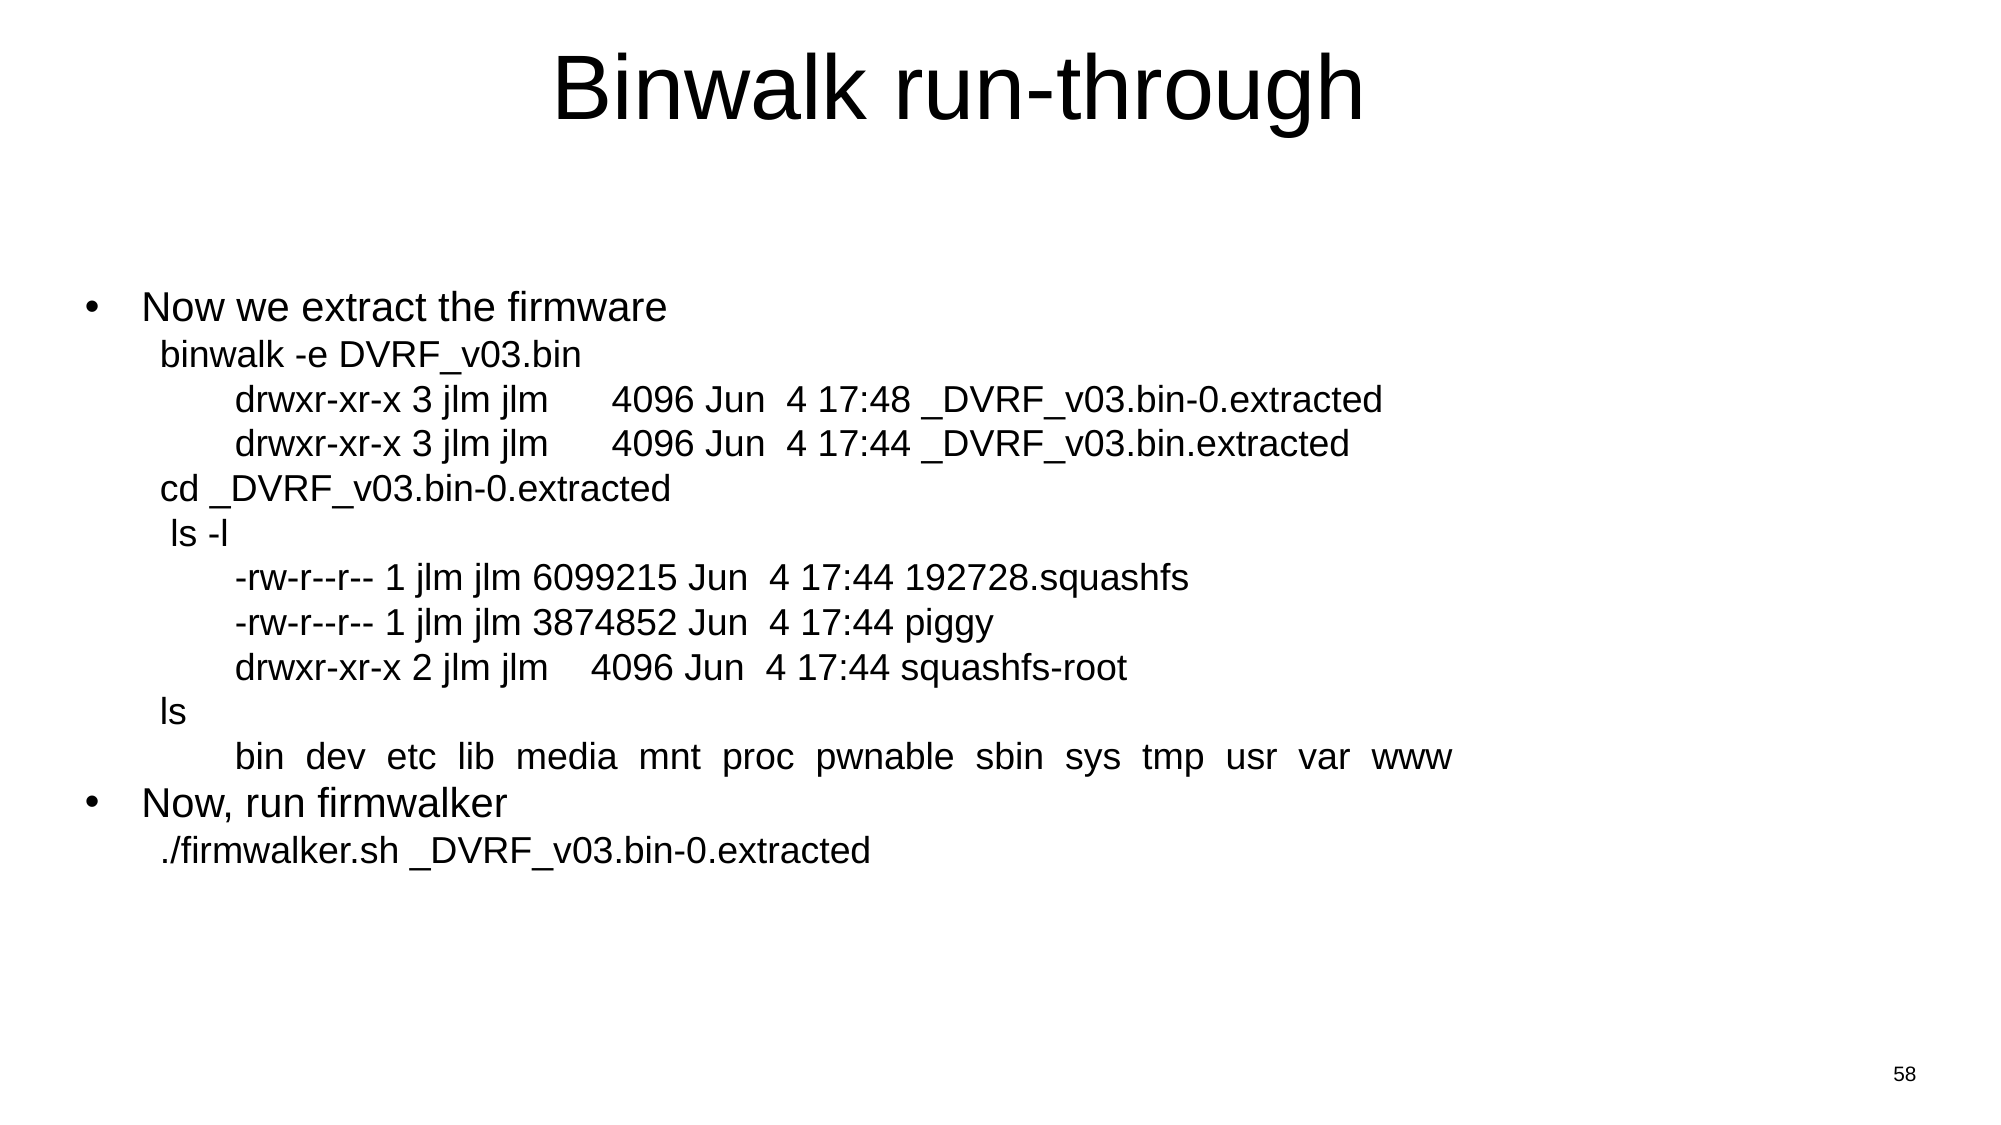

# Binwalk run-through
Now we extract the firmware
binwalk -e DVRF_v03.bin
drwxr-xr-x 3 jlm jlm      4096 Jun  4 17:48 _DVRF_v03.bin-0.extracted
drwxr-xr-x 3 jlm jlm      4096 Jun  4 17:44 _DVRF_v03.bin.extracted
cd _DVRF_v03.bin-0.extracted
 ls -l
-rw-r--r-- 1 jlm jlm 6099215 Jun  4 17:44 192728.squashfs
-rw-r--r-- 1 jlm jlm 3874852 Jun  4 17:44 piggy
drwxr-xr-x 2 jlm jlm    4096 Jun  4 17:44 squashfs-root
ls
bin  dev  etc  lib  media  mnt  proc  pwnable  sbin  sys  tmp  usr  var  www
Now, run firmwalker
./firmwalker.sh _DVRF_v03.bin-0.extracted

58